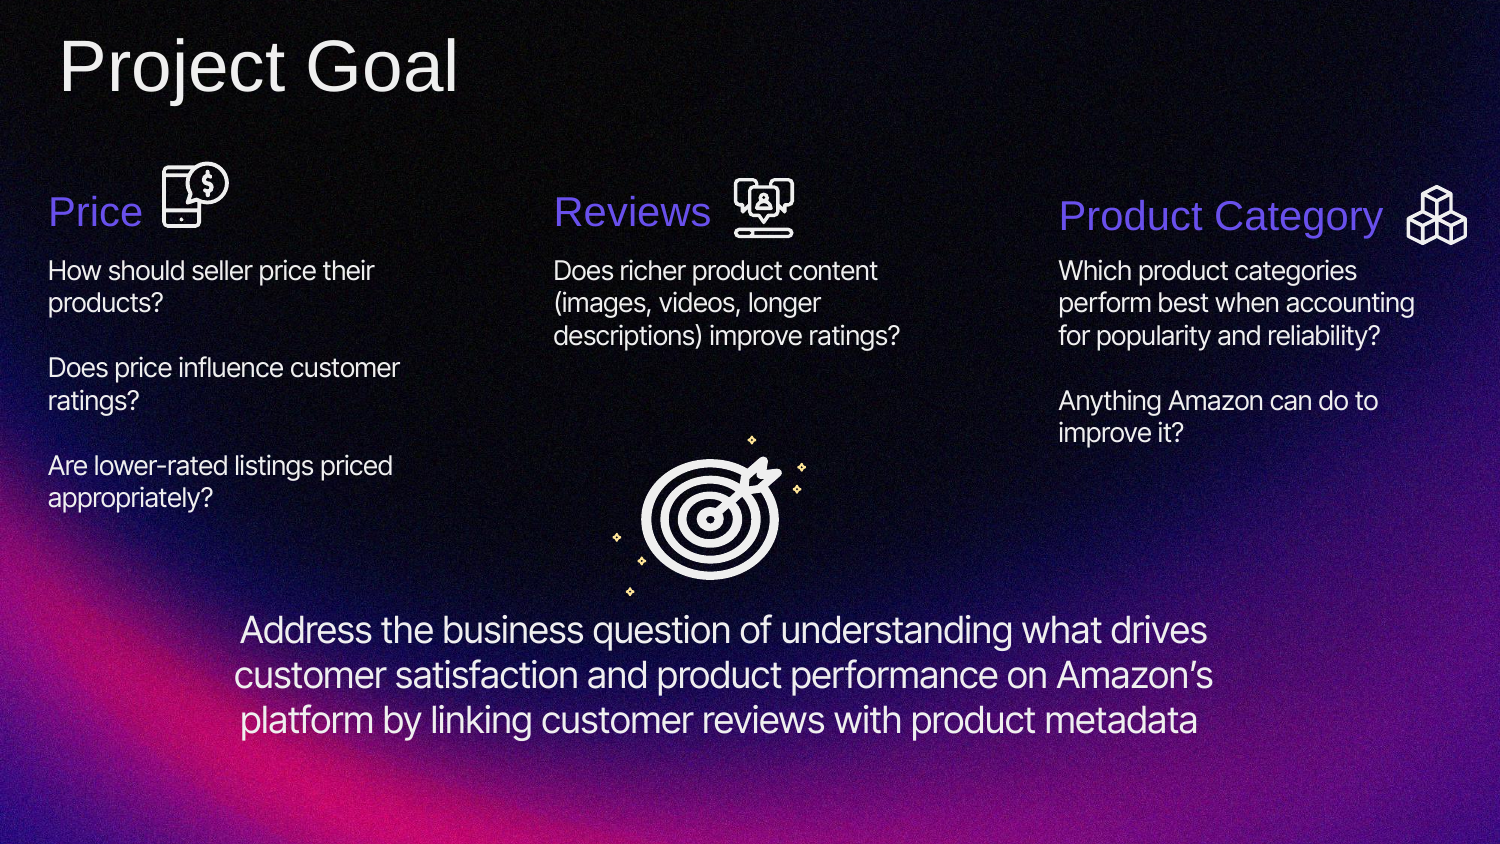

# Project Goal

Price
Product Category

Reviews
Does richer product content (images, videos, longer descriptions) improve ratings?
How should seller price their products?

Does price influence customer ratings?

Are lower-rated listings priced appropriately?
Which product categories perform best when accounting for popularity and reliability?

Anything Amazon can do to improve it?

Address the business question of understanding what drives customer satisfaction and product performance on Amazon’s platform by linking customer reviews with product metadata